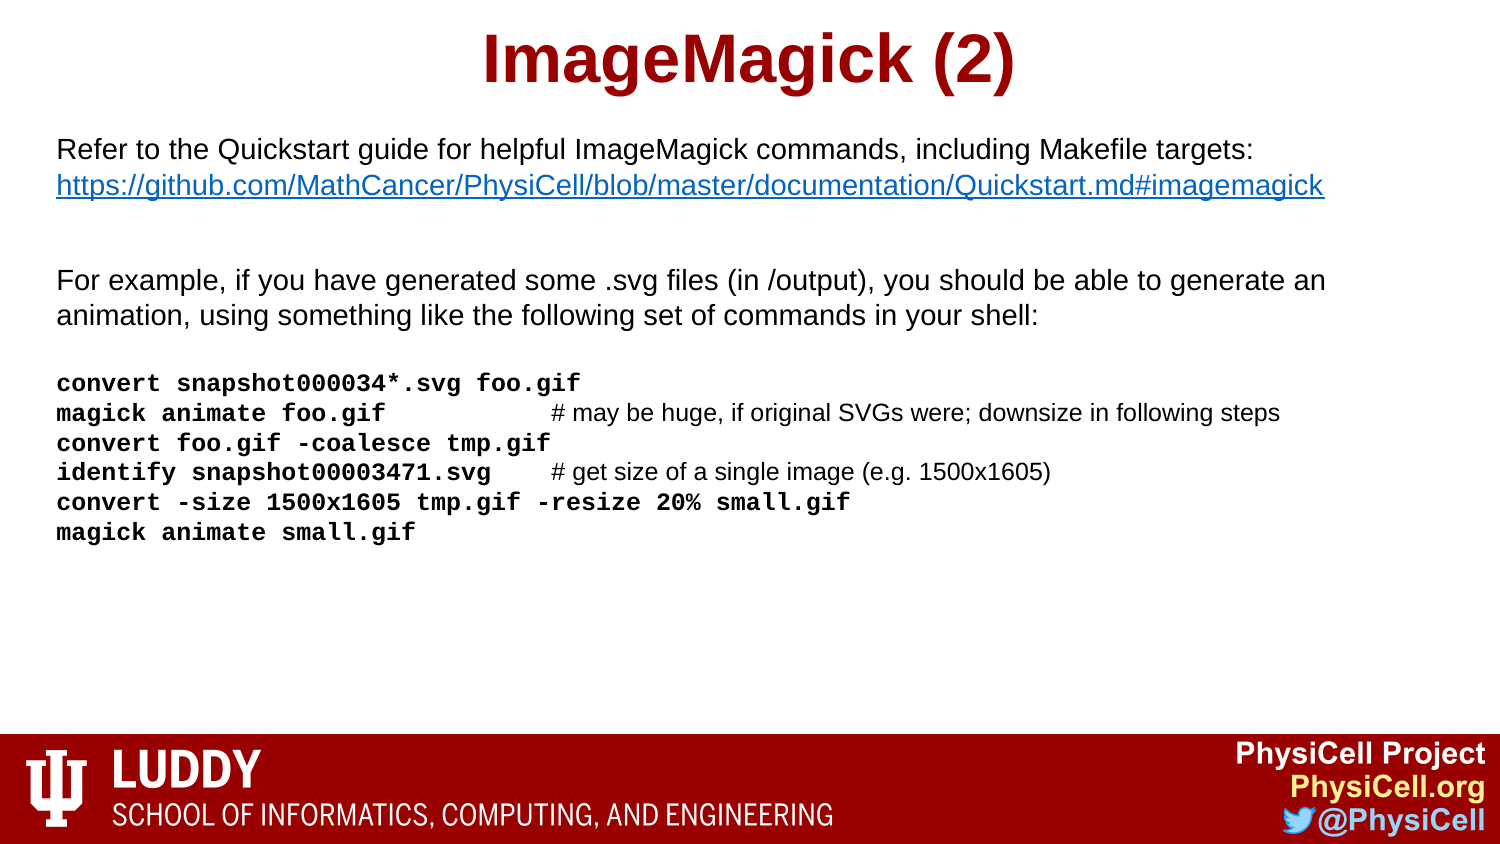

# ImageMagick (2)
Refer to the Quickstart guide for helpful ImageMagick commands, including Makefile targets: https://github.com/MathCancer/PhysiCell/blob/master/documentation/Quickstart.md#imagemagick

For example, if you have generated some .svg files (in /output), you should be able to generate an animation, using something like the following set of commands in your shell:

convert snapshot000034*.svg foo.gif
magick animate foo.gif           # may be huge, if original SVGs were; downsize in following steps
convert foo.gif -coalesce tmp.gif
identify snapshot00003471.svg    # get size of a single image (e.g. 1500x1605)
convert -size 1500x1605 tmp.gif -resize 20% small.gif
magick animate small.gif